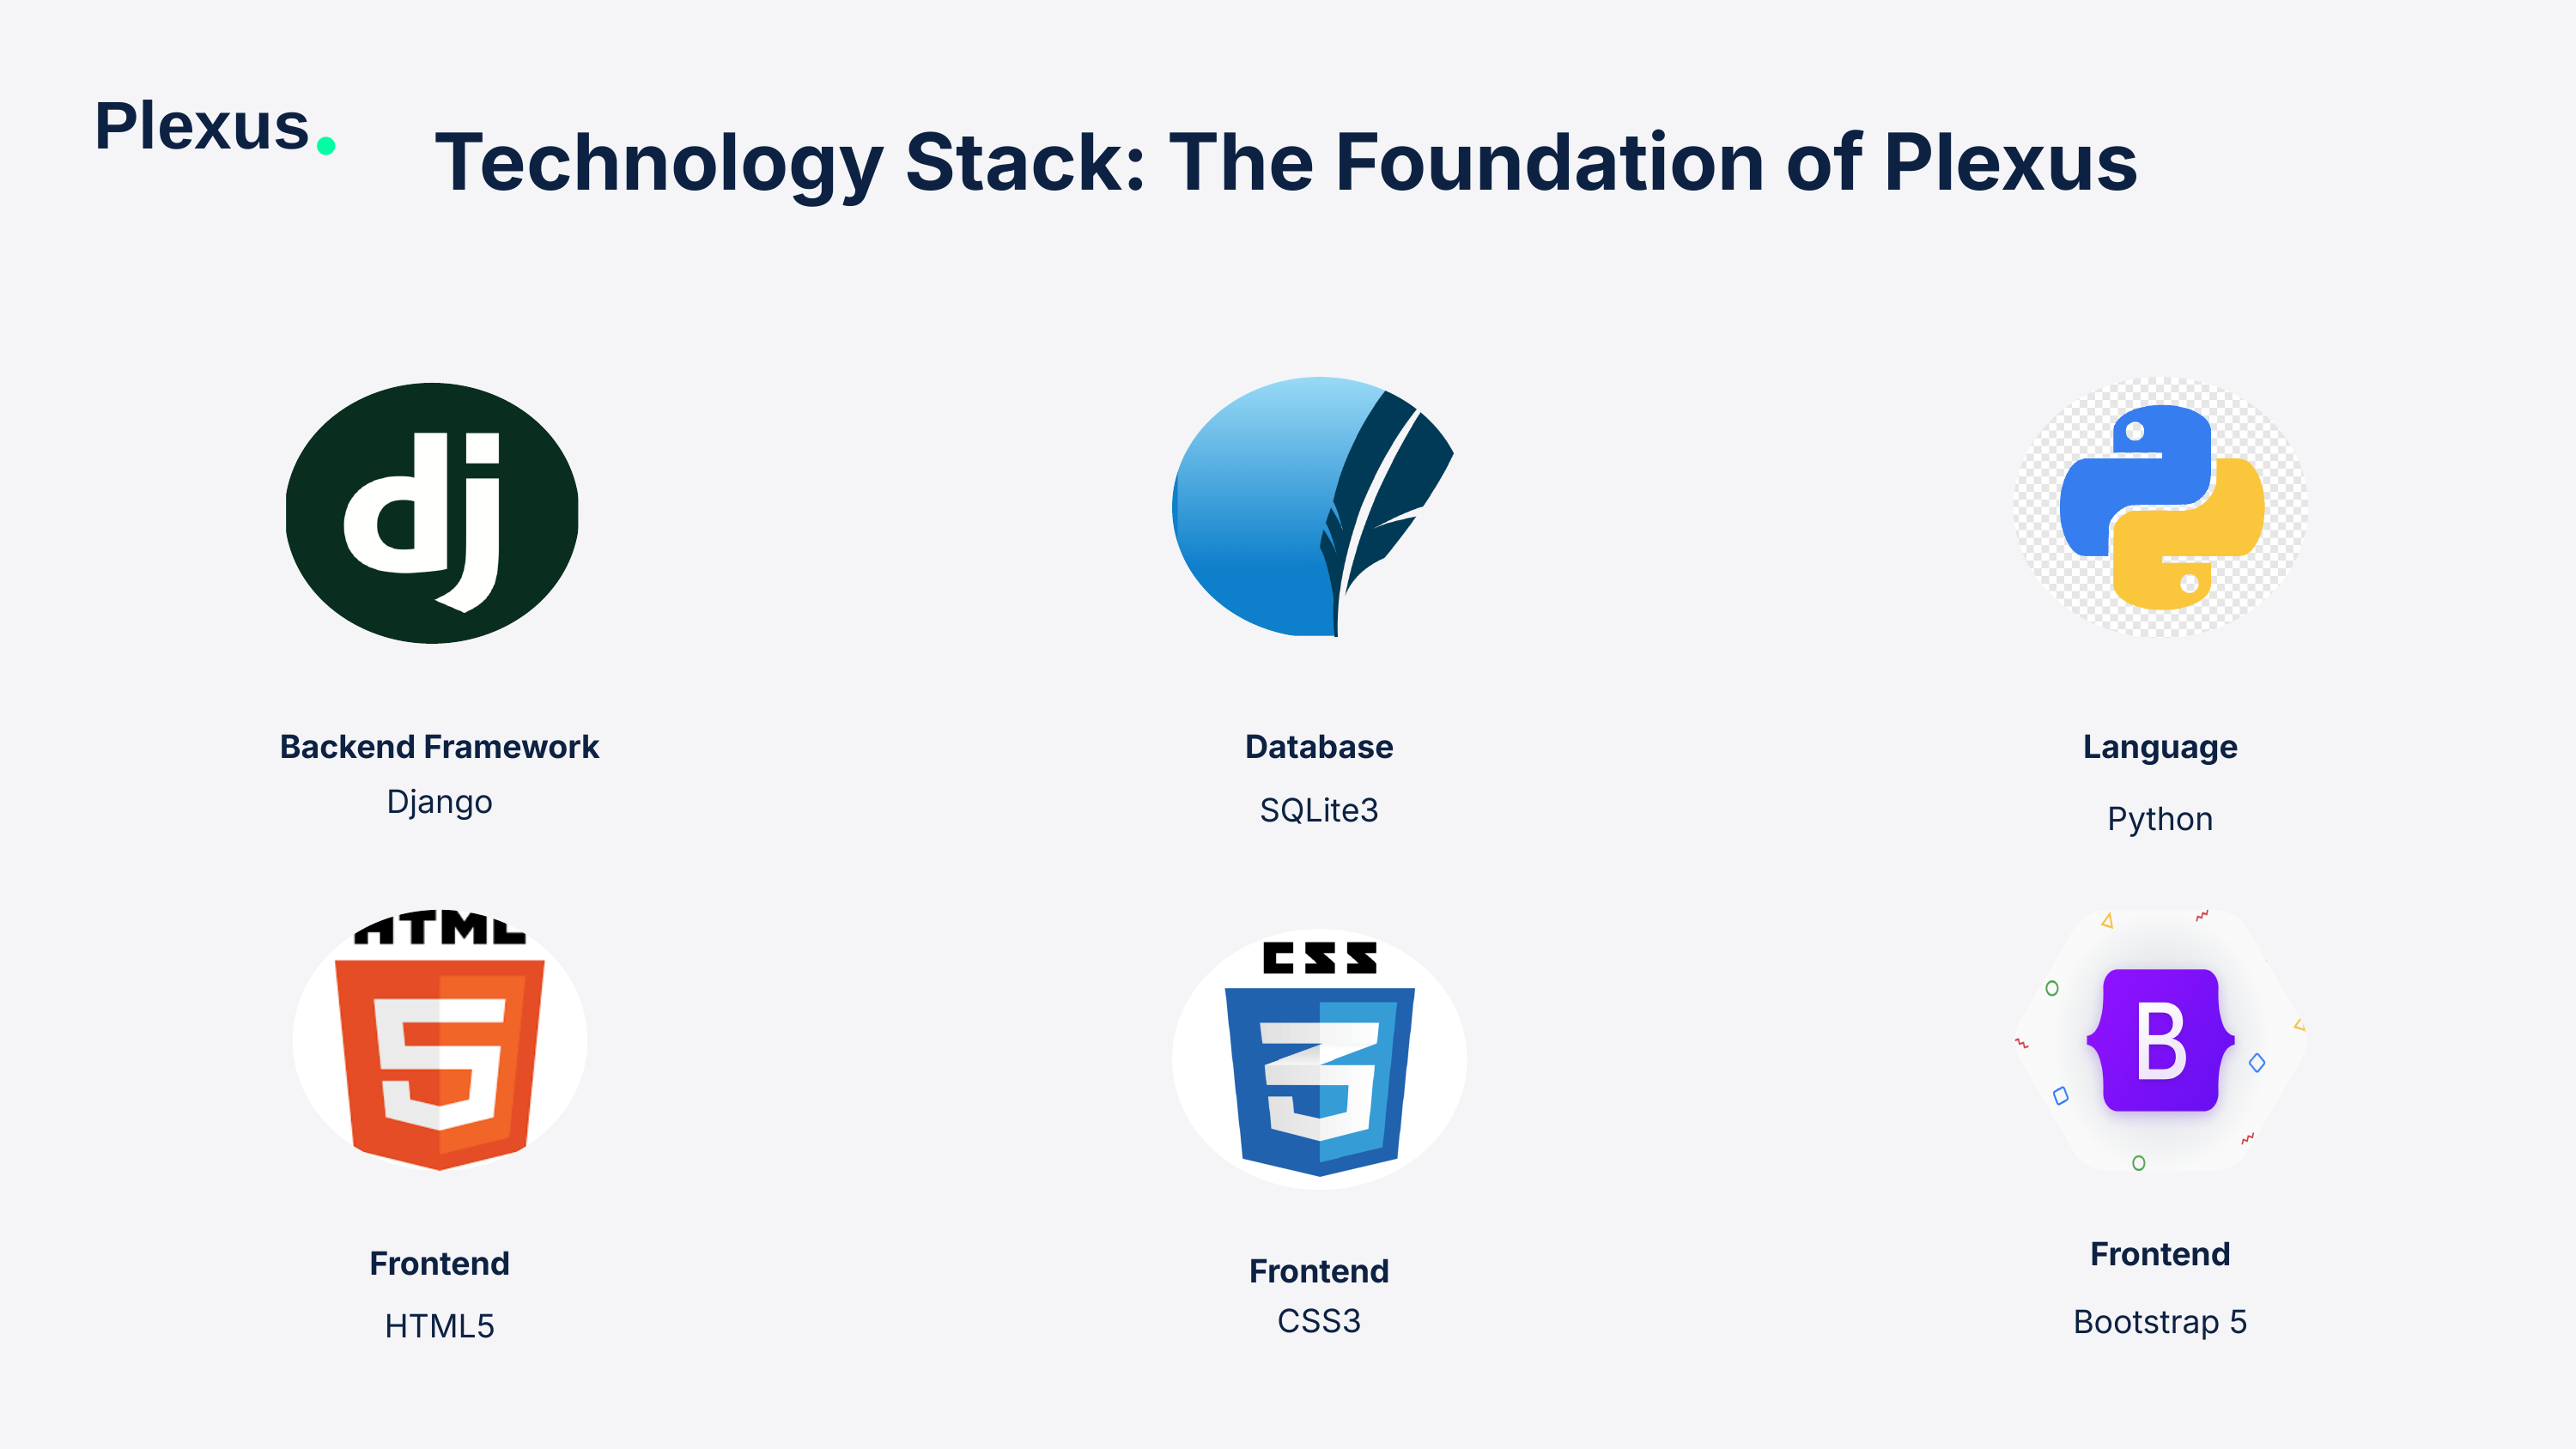

Plexus
•
Technology Stack: The Foundation of Plexus

Backend Framework
Database
Language
Django
SQLite3
Python

Frontend
Frontend
Frontend
CSS3
Bootstrap 5
HTML5